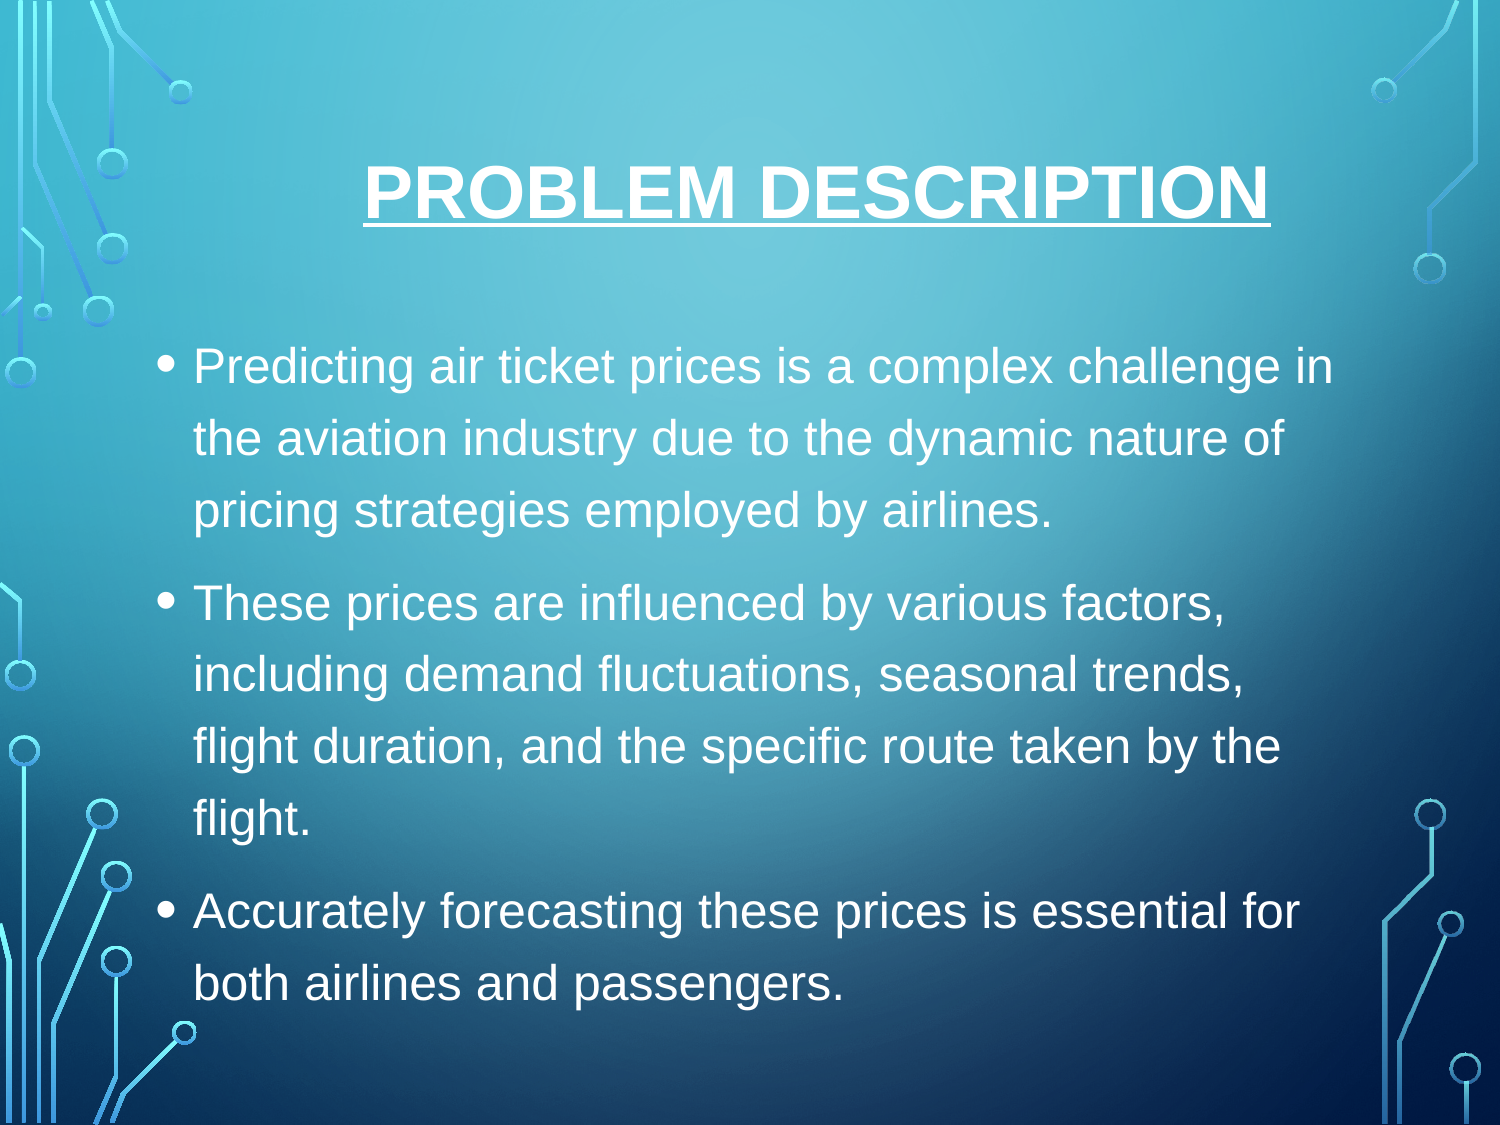

# Problem Description
Predicting air ticket prices is a complex challenge in the aviation industry due to the dynamic nature of pricing strategies employed by airlines.
These prices are influenced by various factors, including demand fluctuations, seasonal trends, flight duration, and the specific route taken by the flight.
Accurately forecasting these prices is essential for both airlines and passengers.